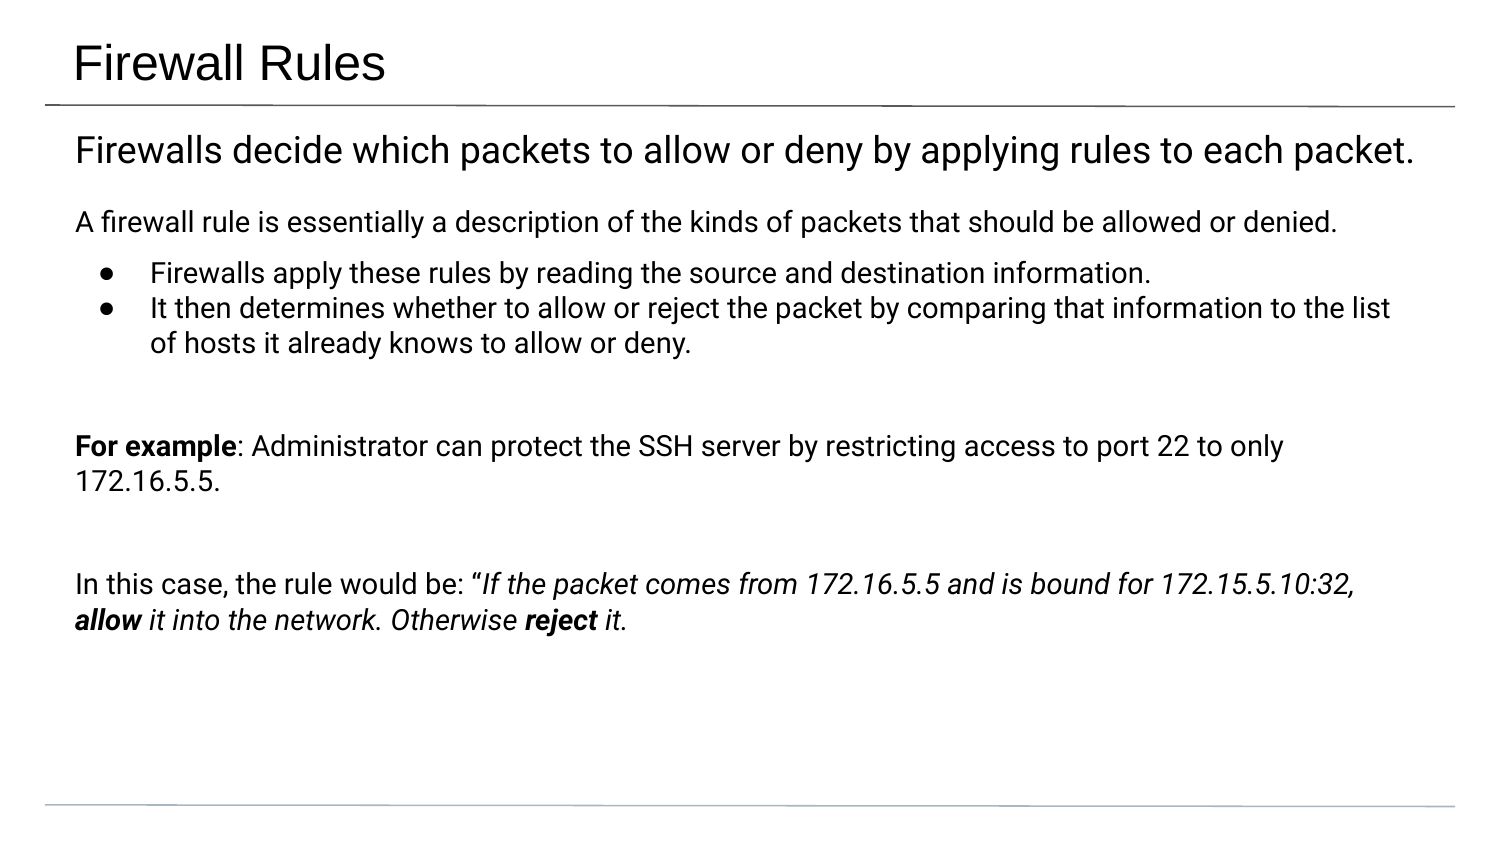

# Firewall Rules
Firewalls decide which packets to allow or deny by applying rules to each packet.

A firewall rule is essentially a description of the kinds of packets that should be allowed or denied.
Firewalls apply these rules by reading the source and destination information.
It then determines whether to allow or reject the packet by comparing that information to the list of hosts it already knows to allow or deny.

For example: Administrator can protect the SSH server by restricting access to port 22 to only 172.16.5.5.

In this case, the rule would be: “If the packet comes from 172.16.5.5 and is bound for 172.15.5.10:32, allow it into the network. Otherwise reject it.